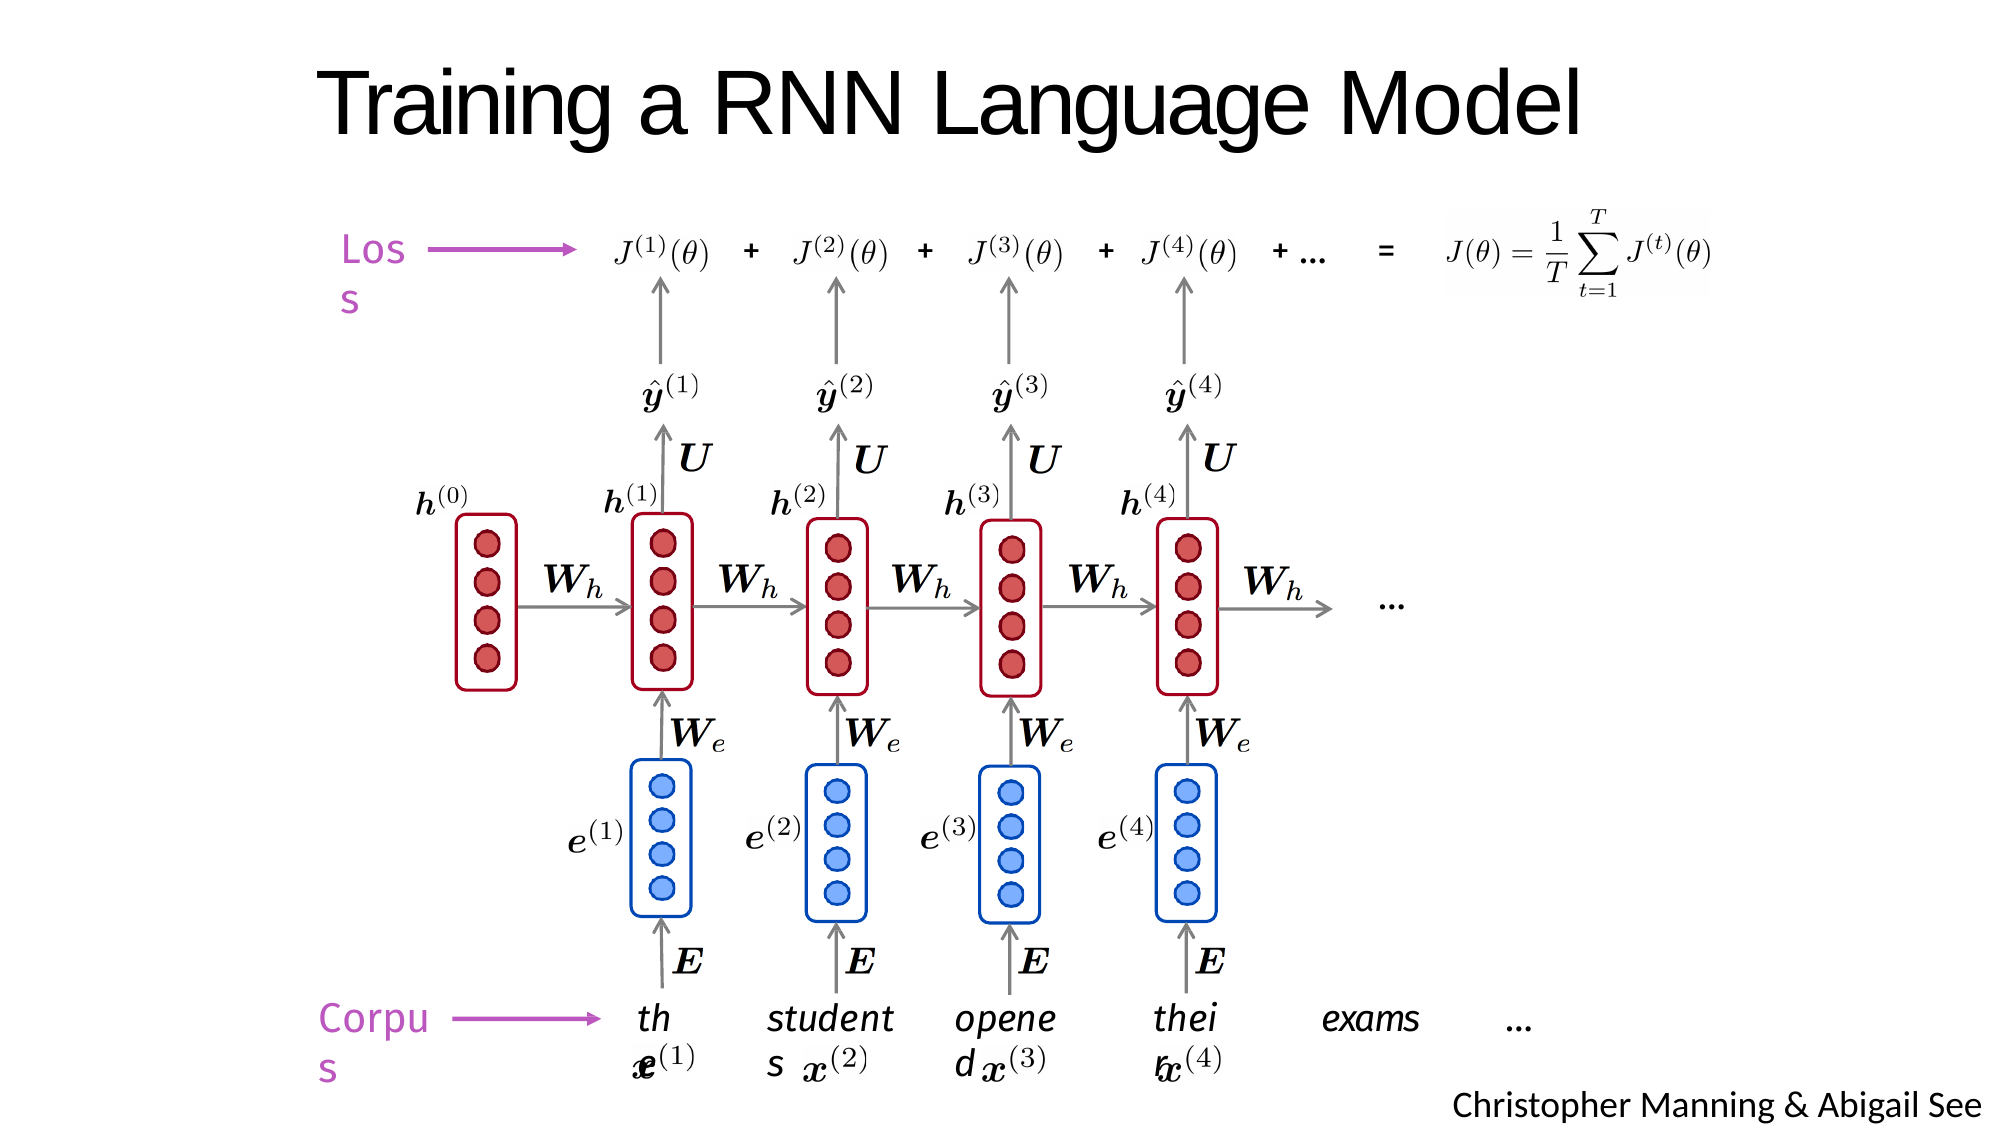

# Training a RNN Language Model

Loss
+
+
+
+ …	=

…

Corpus
the
students
opened
their
exams
…

Christopher Manning & Abigail See